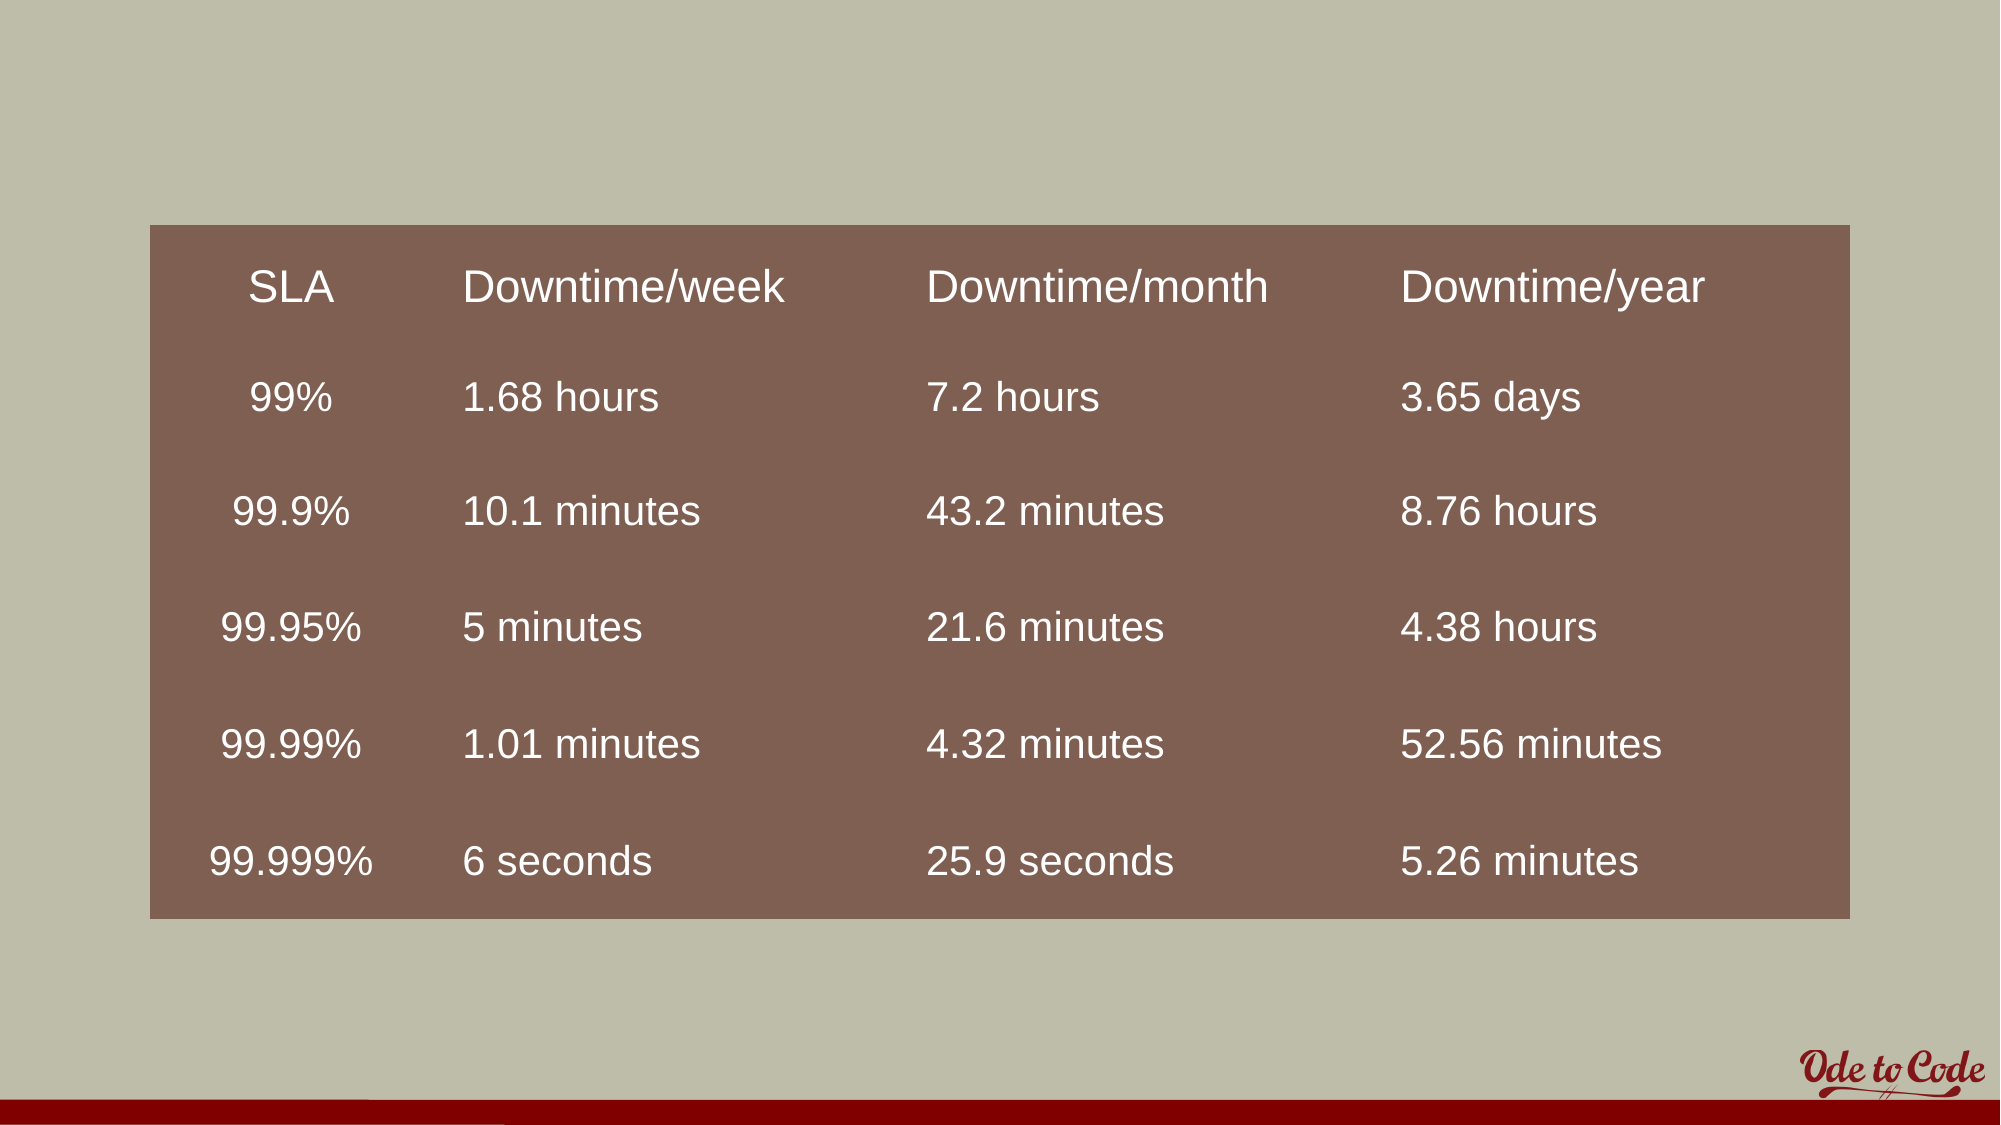

| SLA | Downtime/week | Downtime/month | Downtime/year |
| --- | --- | --- | --- |
| 99% | 1.68 hours | 7.2 hours | 3.65 days |
| 99.9% | 10.1 minutes | 43.2 minutes | 8.76 hours |
| 99.95% | 5 minutes | 21.6 minutes | 4.38 hours |
| 99.99% | 1.01 minutes | 4.32 minutes | 52.56 minutes |
| 99.999% | 6 seconds | 25.9 seconds | 5.26 minutes |